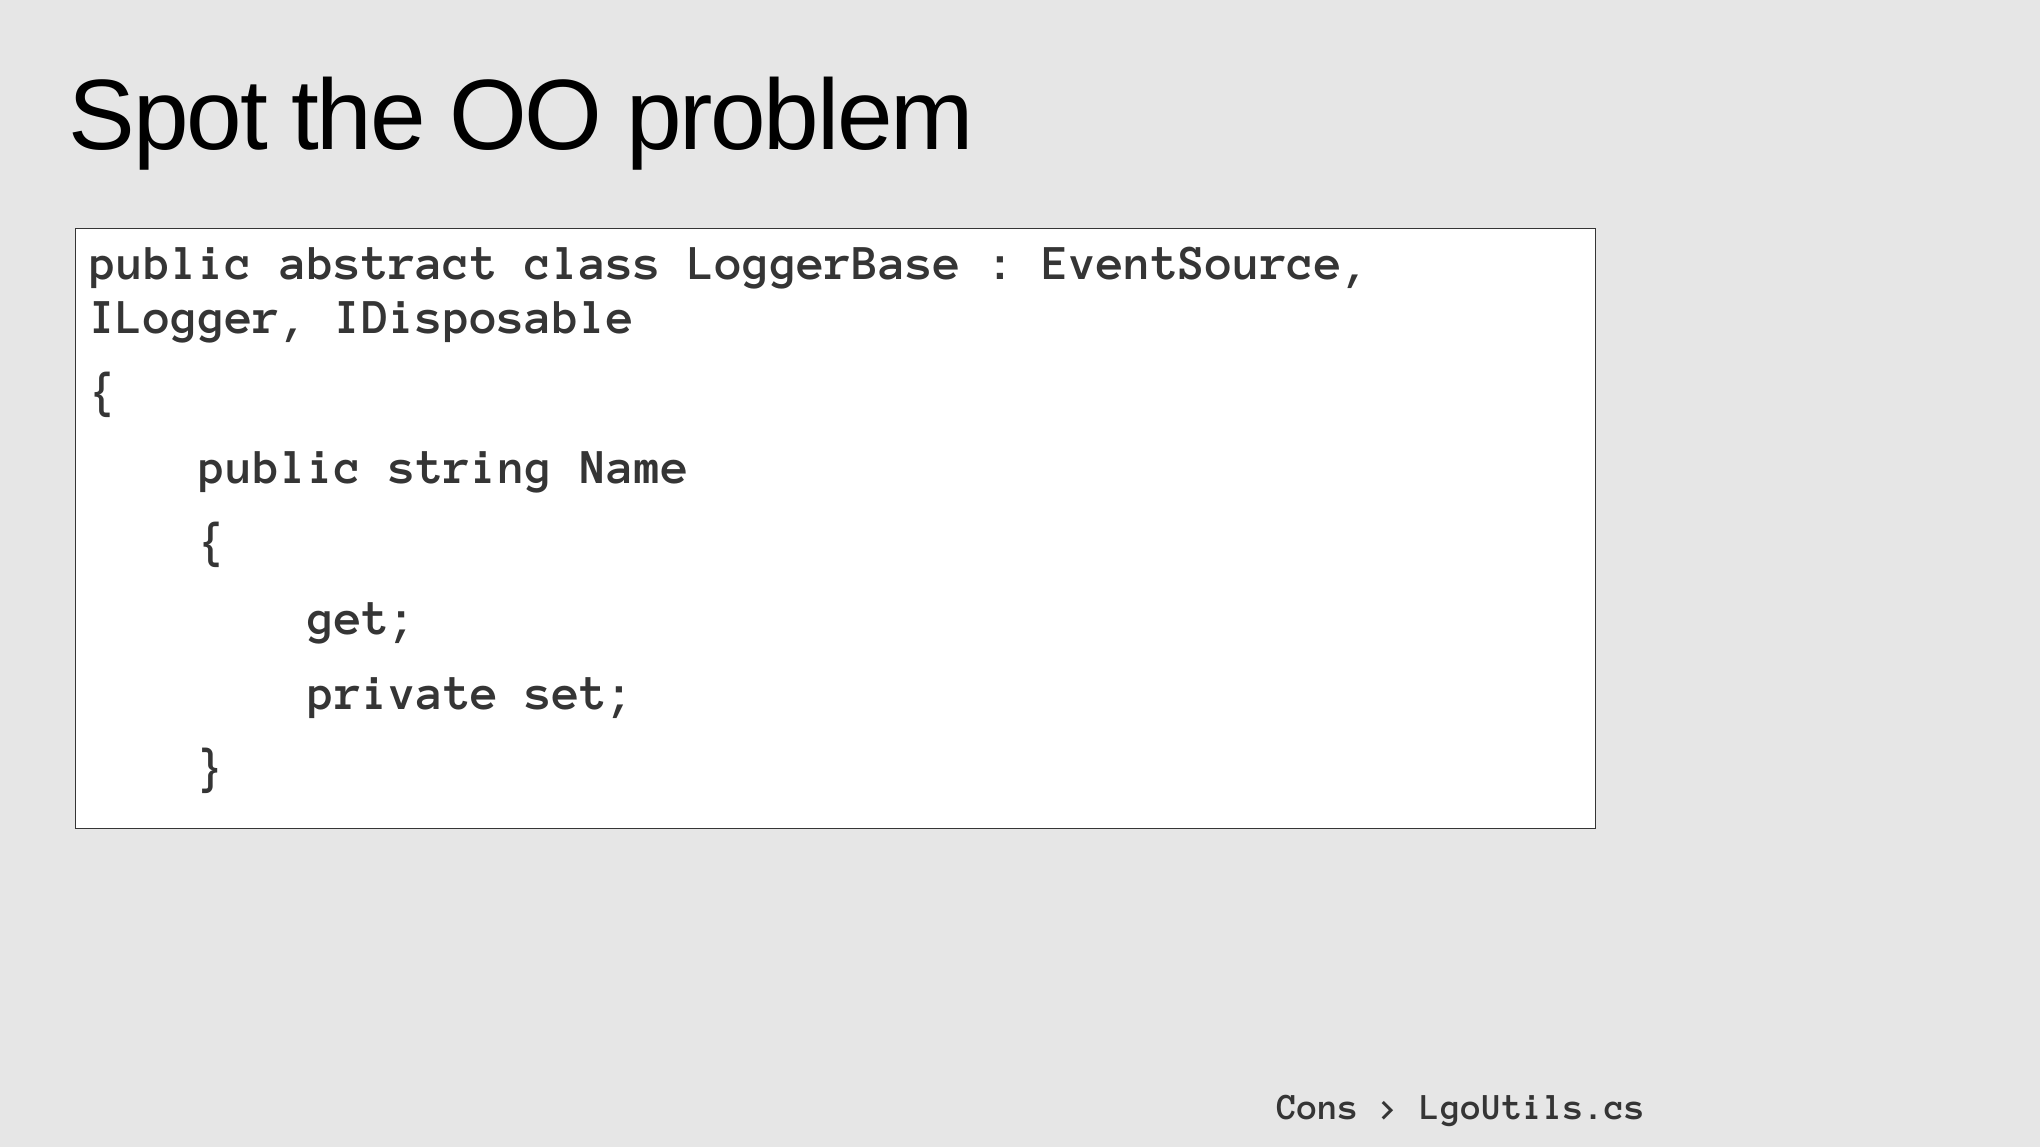

# Spot the OO problem
public abstract class LoggerBase : EventSource, ILogger, IDisposable
{
    public string Name
    {
        get;
        private set;
    }
Cons > LgoUtils.cs